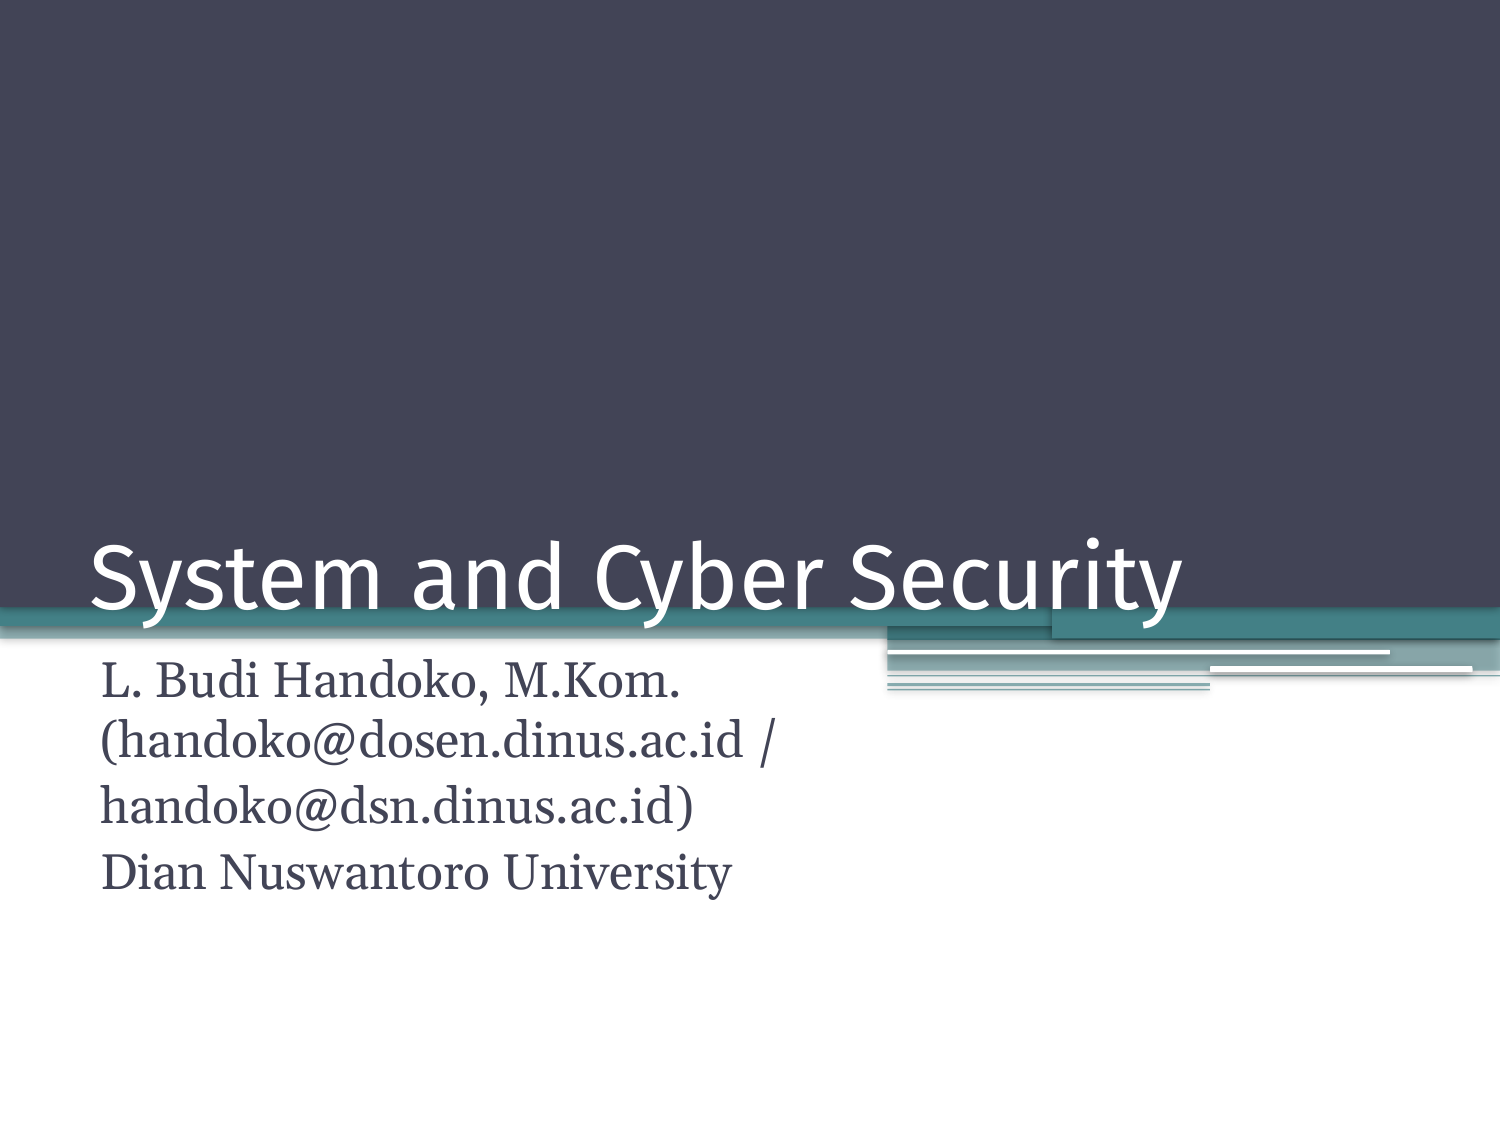

# System and Cyber Security
L. Budi Handoko, M.Kom. (handoko@dosen.dinus.ac.id /
handoko@dsn.dinus.ac.id)
Dian Nuswantoro University